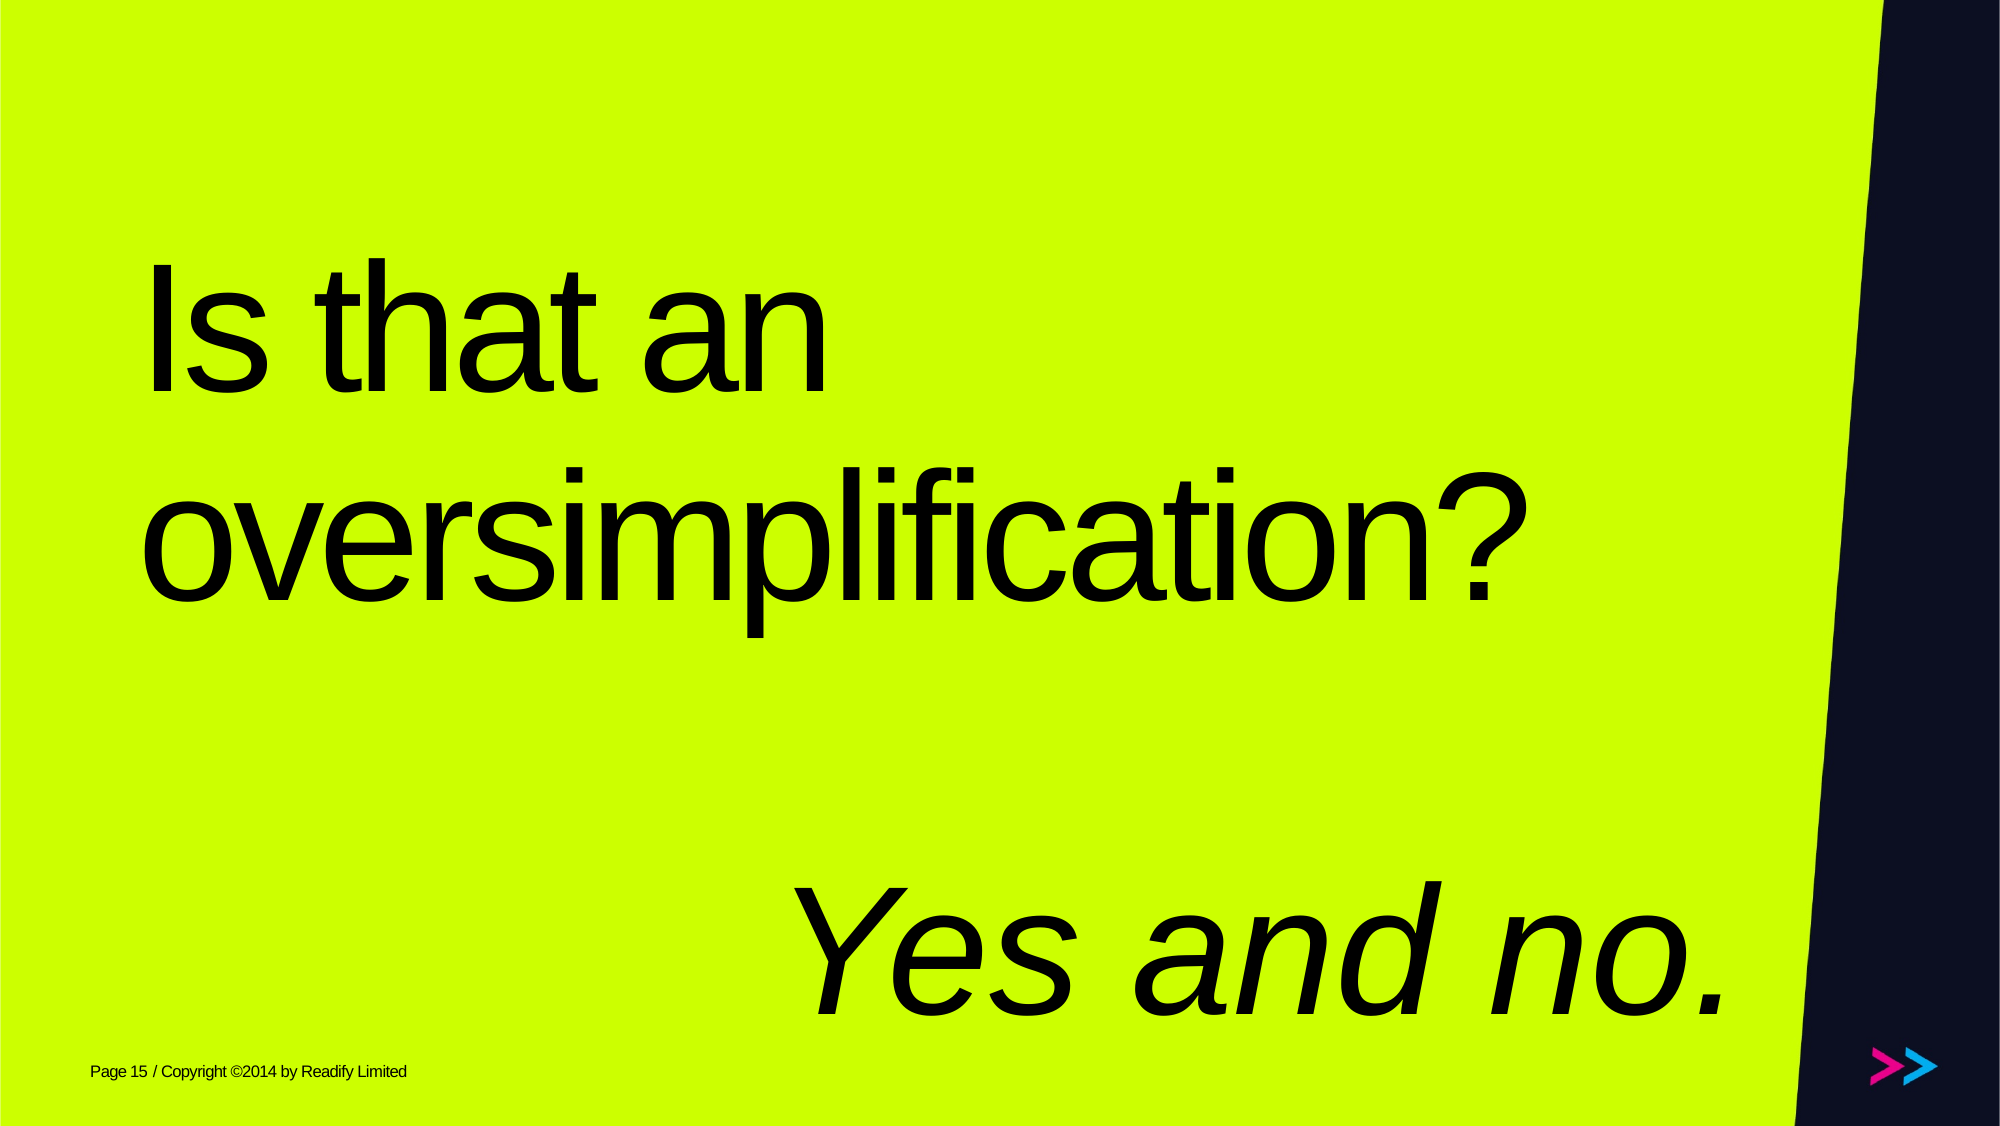

# Is that an oversimplification?
Yes and no.
15
/ Copyright ©2014 by Readify Limited